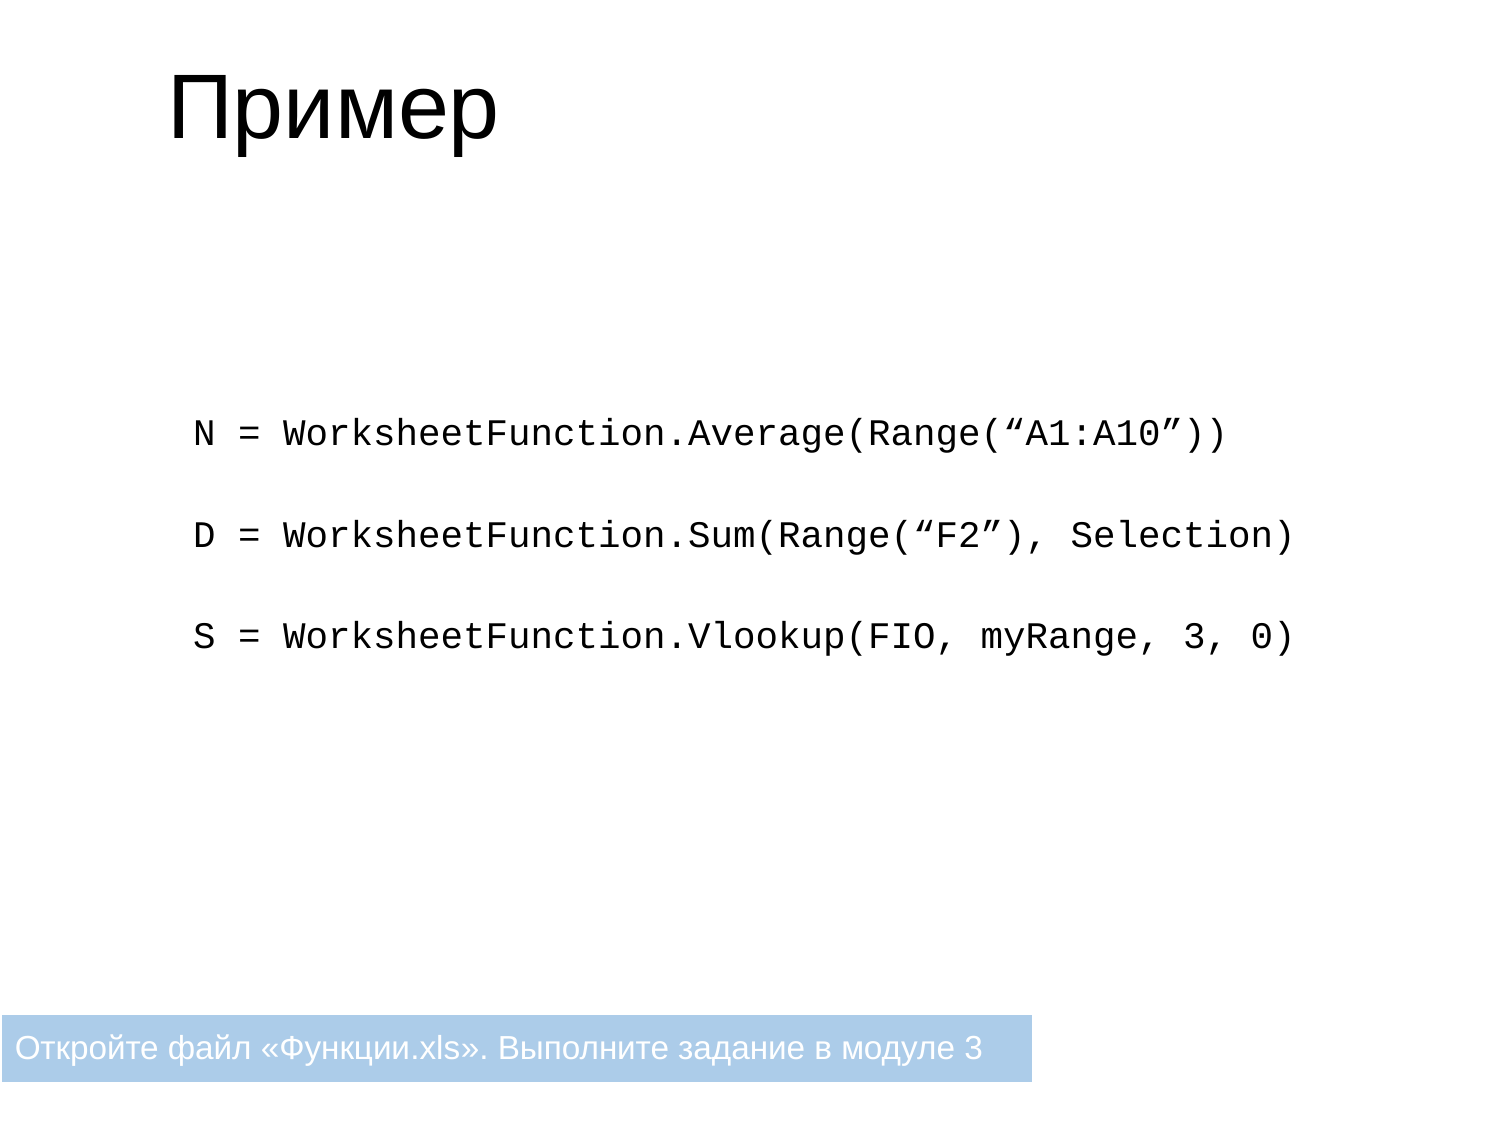

# Пример

N = WorksheetFunction.Average(Range(“A1:A10”))

D = WorksheetFunction.Sum(Range(“F2”), Selection)

S = WorksheetFunction.Vlookup(FIO, myRange, 3, 0)
Откройте файл «Функции.xls». Выполните задание в модуле 3